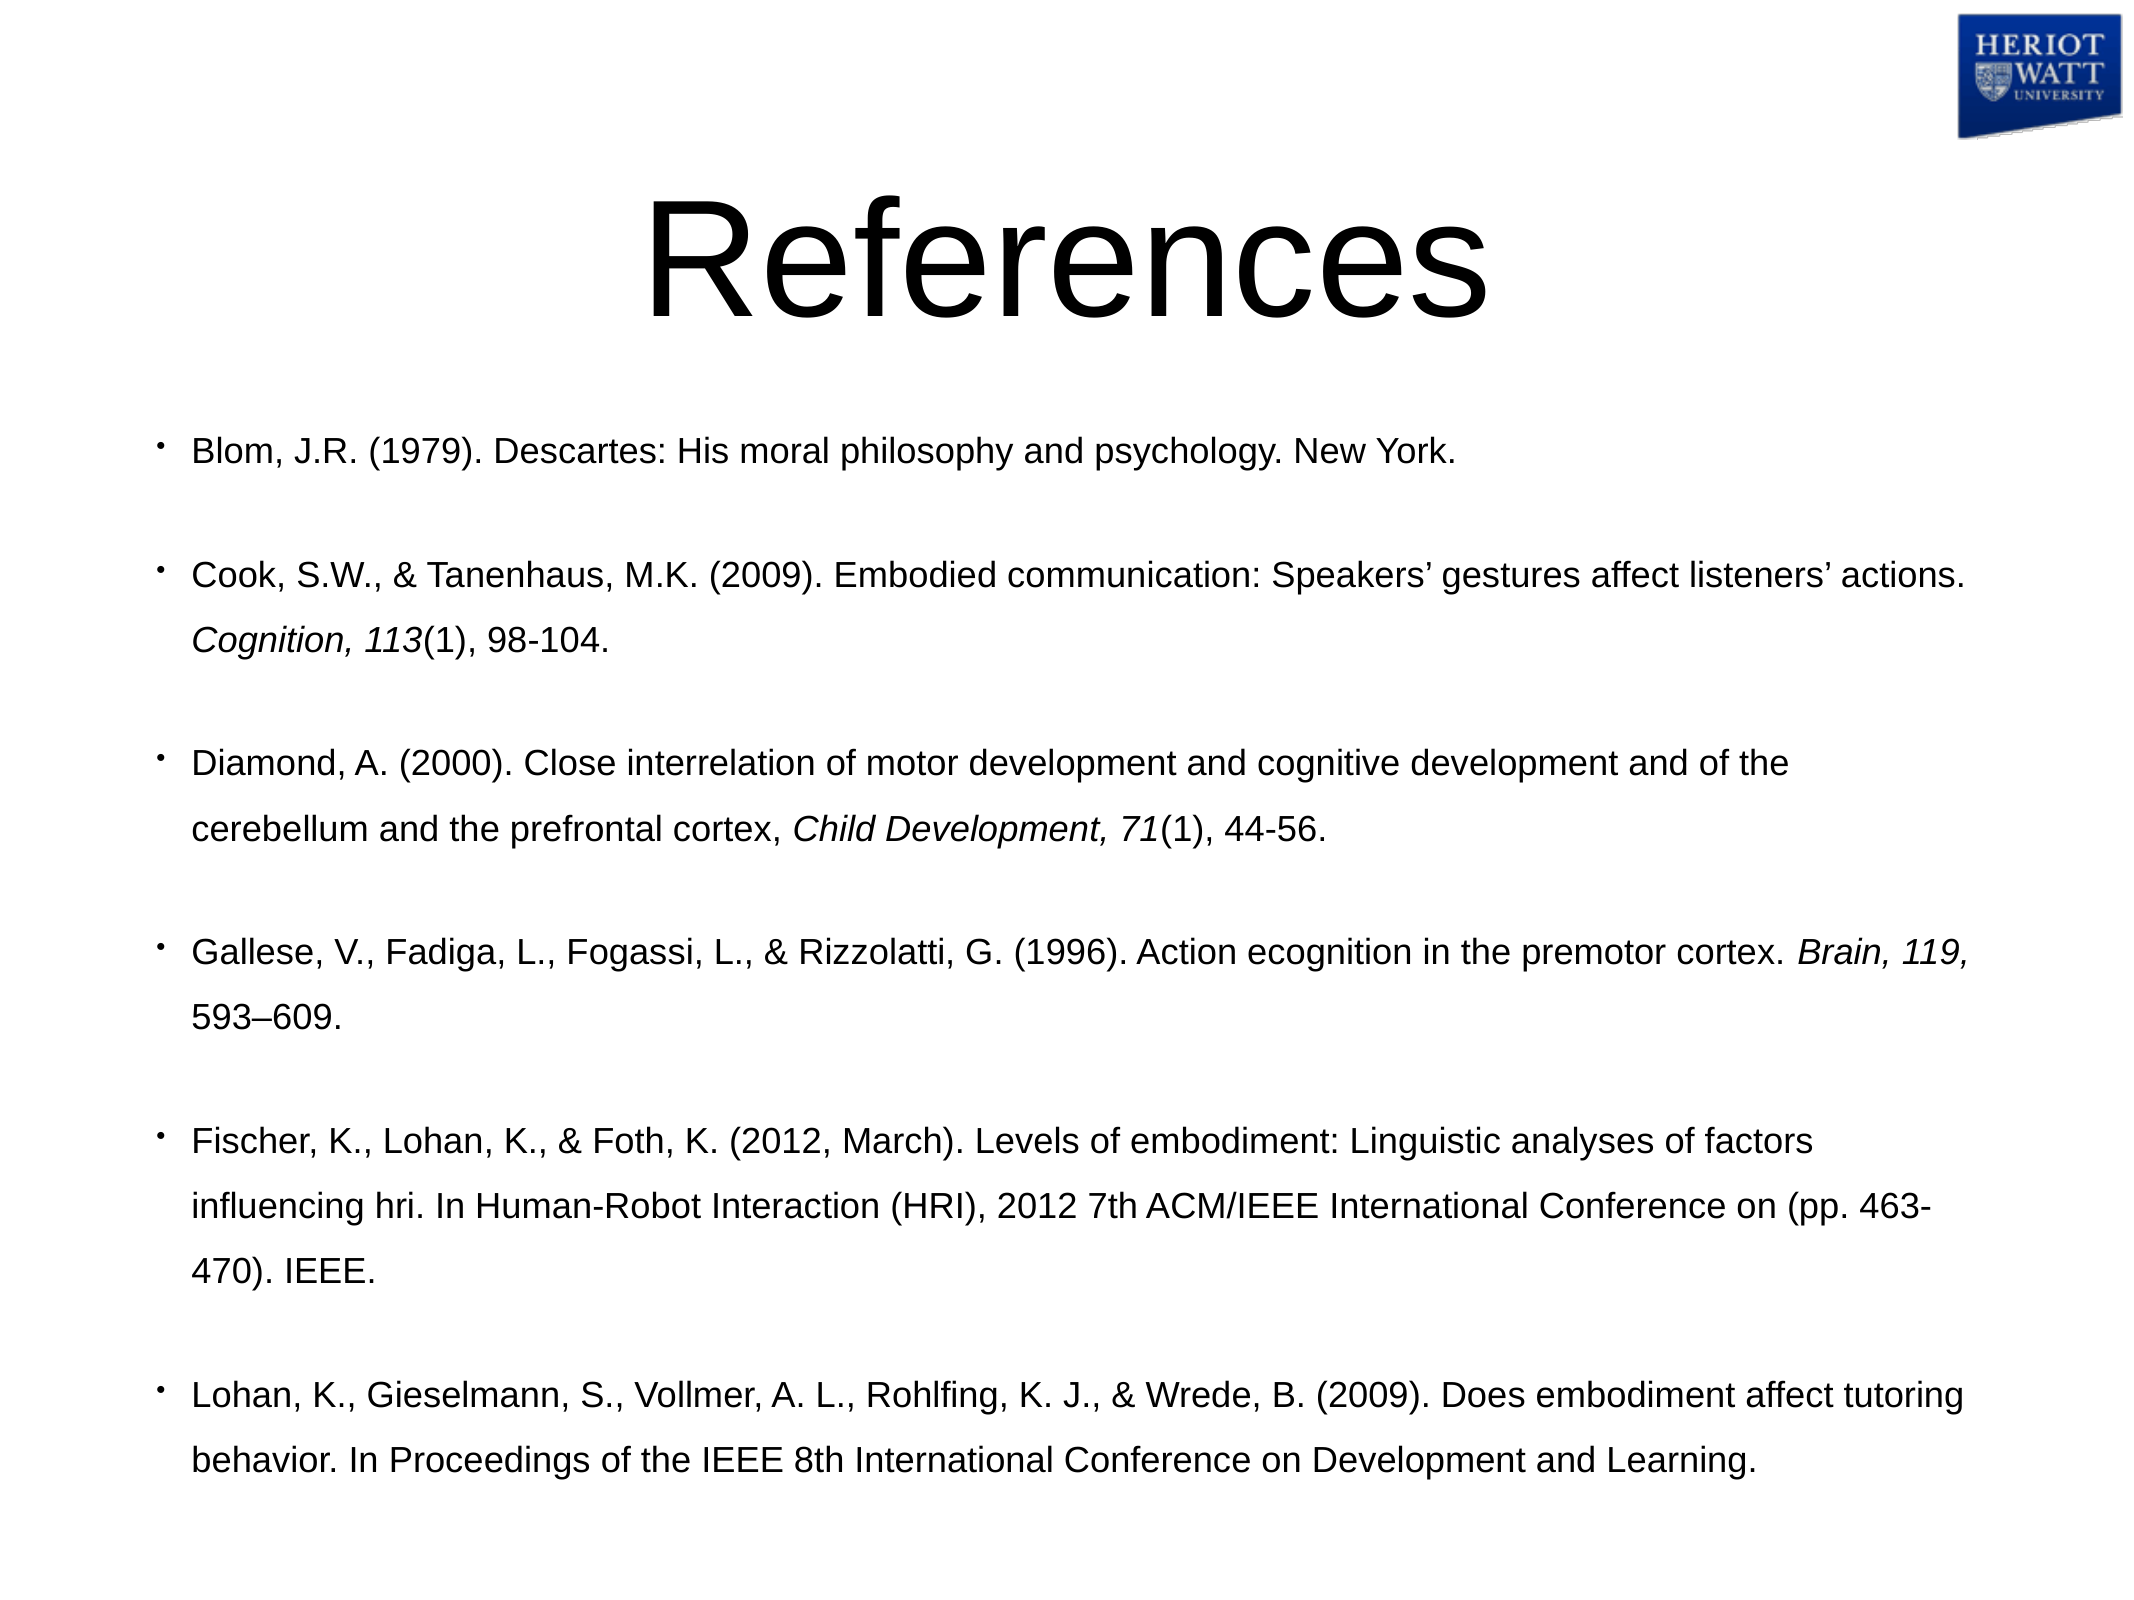

# References
Blom, J.R. (1979). Descartes: His moral philosophy and psychology. New York.
Cook, S.W., & Tanenhaus, M.K. (2009). Embodied communication: Speakers’ gestures affect listeners’ actions. Cognition, 113(1), 98-104.
Diamond, A. (2000). Close interrelation of motor development and cognitive development and of the cerebellum and the prefrontal cortex, Child Development, 71(1), 44-56.
Gallese, V., Fadiga, L., Fogassi, L., & Rizzolatti, G. (1996). Action ecognition in the premotor cortex. Brain, 119, 593–609.
Fischer, K., Lohan, K., & Foth, K. (2012, March). Levels of embodiment: Linguistic analyses of factors influencing hri. In Human-Robot Interaction (HRI), 2012 7th ACM/IEEE International Conference on (pp. 463-470). IEEE.
Lohan, K., Gieselmann, S., Vollmer, A. L., Rohlfing, K. J., & Wrede, B. (2009). Does embodiment affect tutoring behavior. In Proceedings of the IEEE 8th International Conference on Development and Learning.